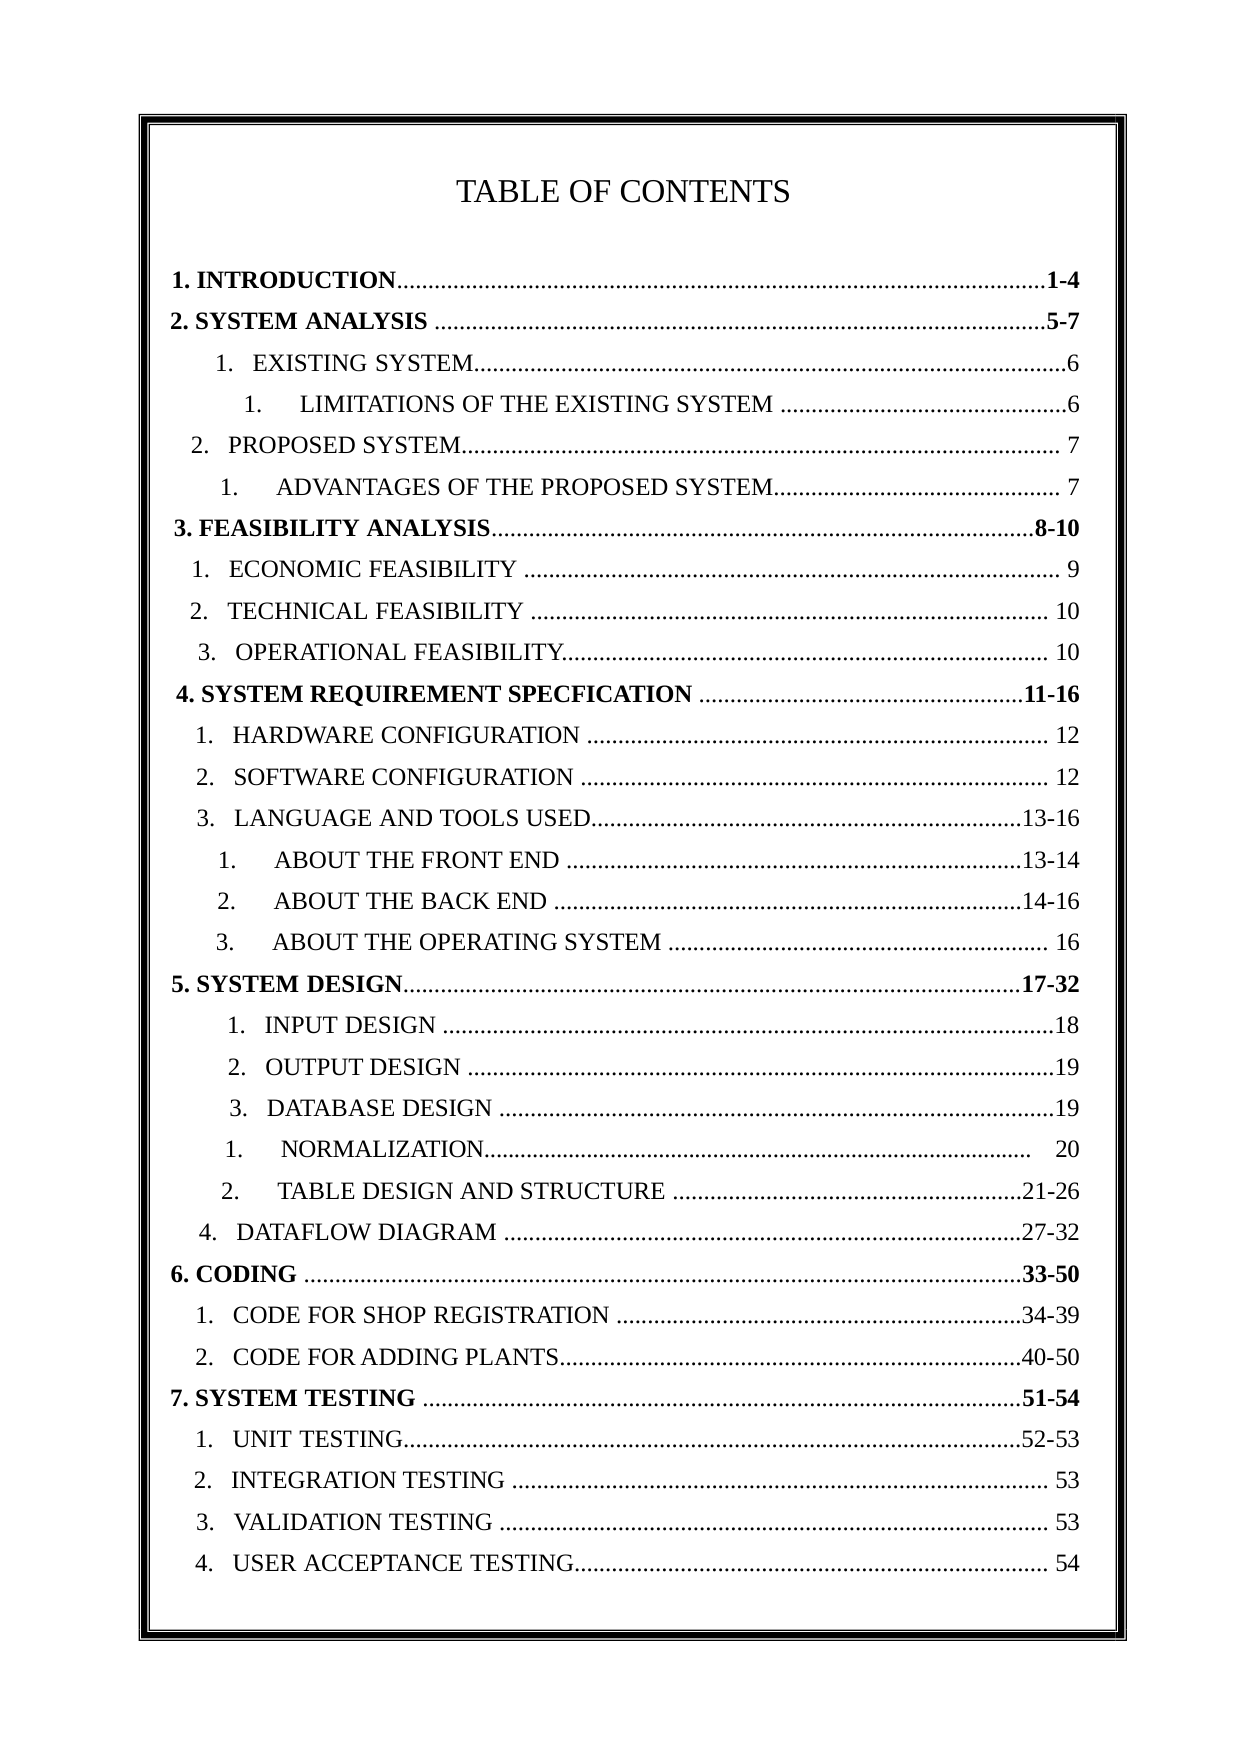

TABLE OF CONTENTS

INTRODUCTION........................................................................................................1-4
SYSTEM ANALYSIS ..................................................................................................5-7
EXISTING SYSTEM...............................................................................................6
LIMITATIONS OF THE EXISTING SYSTEM ..............................................6
PROPOSED SYSTEM................................................................................................ 7
ADVANTAGES OF THE PROPOSED SYSTEM.............................................. 7
FEASIBILITY ANALYSIS.......................................................................................8-10
ECONOMIC FEASIBILITY ...................................................................................... 9
TECHNICAL FEASIBILITY ................................................................................... 10
OPERATIONAL FEASIBILITY.............................................................................. 10
SYSTEM REQUIREMENT SPECFICATION ....................................................11-16
HARDWARE CONFIGURATION .......................................................................... 12
SOFTWARE CONFIGURATION ........................................................................... 12
LANGUAGE AND TOOLS USED.....................................................................13-16
ABOUT THE FRONT END .........................................................................13-14
ABOUT THE BACK END ...........................................................................14-16
ABOUT THE OPERATING SYSTEM ............................................................. 16
SYSTEM DESIGN...................................................................................................17-32
INPUT DESIGN ..................................................................................................18
OUTPUT DESIGN ..............................................................................................19
DATABASE DESIGN .........................................................................................19
NORMALIZATION...........................................................................................  20
TABLE DESIGN AND STRUCTURE ........................................................21-26
DATAFLOW DIAGRAM ...................................................................................27-32
CODING ...................................................................................................................33-50
CODE FOR SHOP REGISTRATION .................................................................34-39
CODE FOR ADDING PLANTS..........................................................................40-50
SYSTEM TESTING ................................................................................................51-54
UNIT TESTING...................................................................................................52-53
INTEGRATION TESTING ...................................................................................... 53
VALIDATION TESTING ........................................................................................ 53
USER ACCEPTANCE TESTING............................................................................ 54